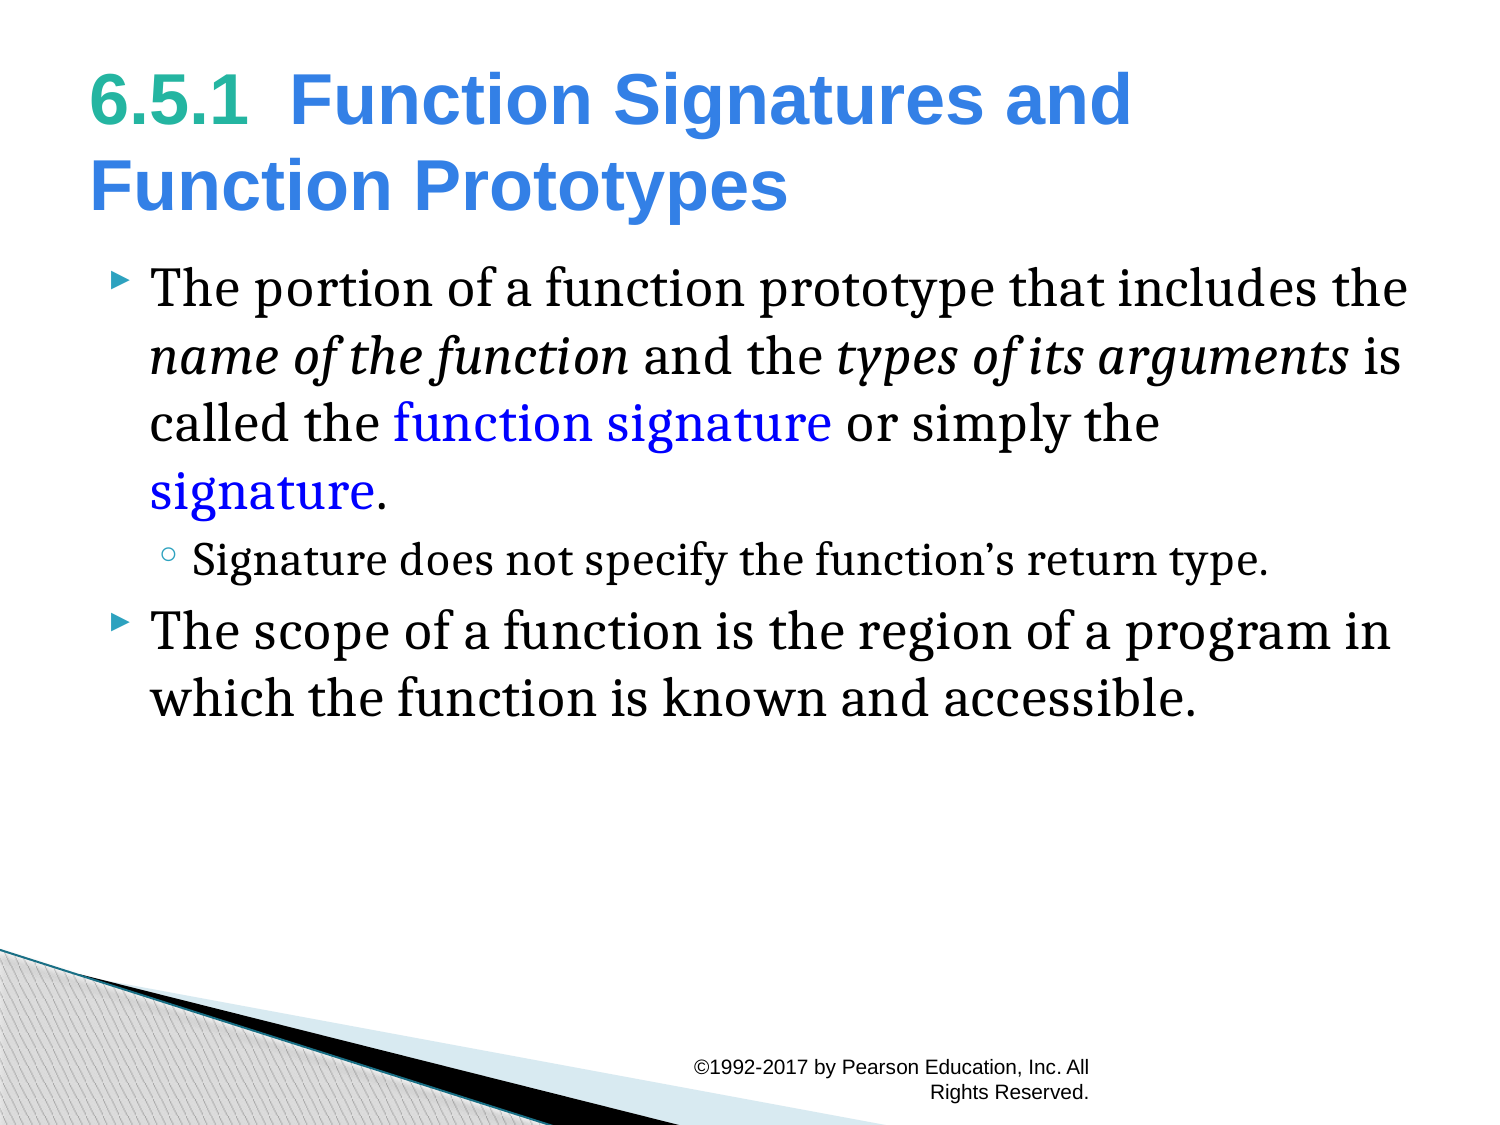

# 6.5.1  Function Signatures and Function Prototypes
The portion of a function prototype that includes the name of the function and the types of its arguments is called the function signature or simply the signature.
Signature does not specify the function’s return type.
The scope of a function is the region of a program in which the function is known and accessible.
©1992-2017 by Pearson Education, Inc. All Rights Reserved.